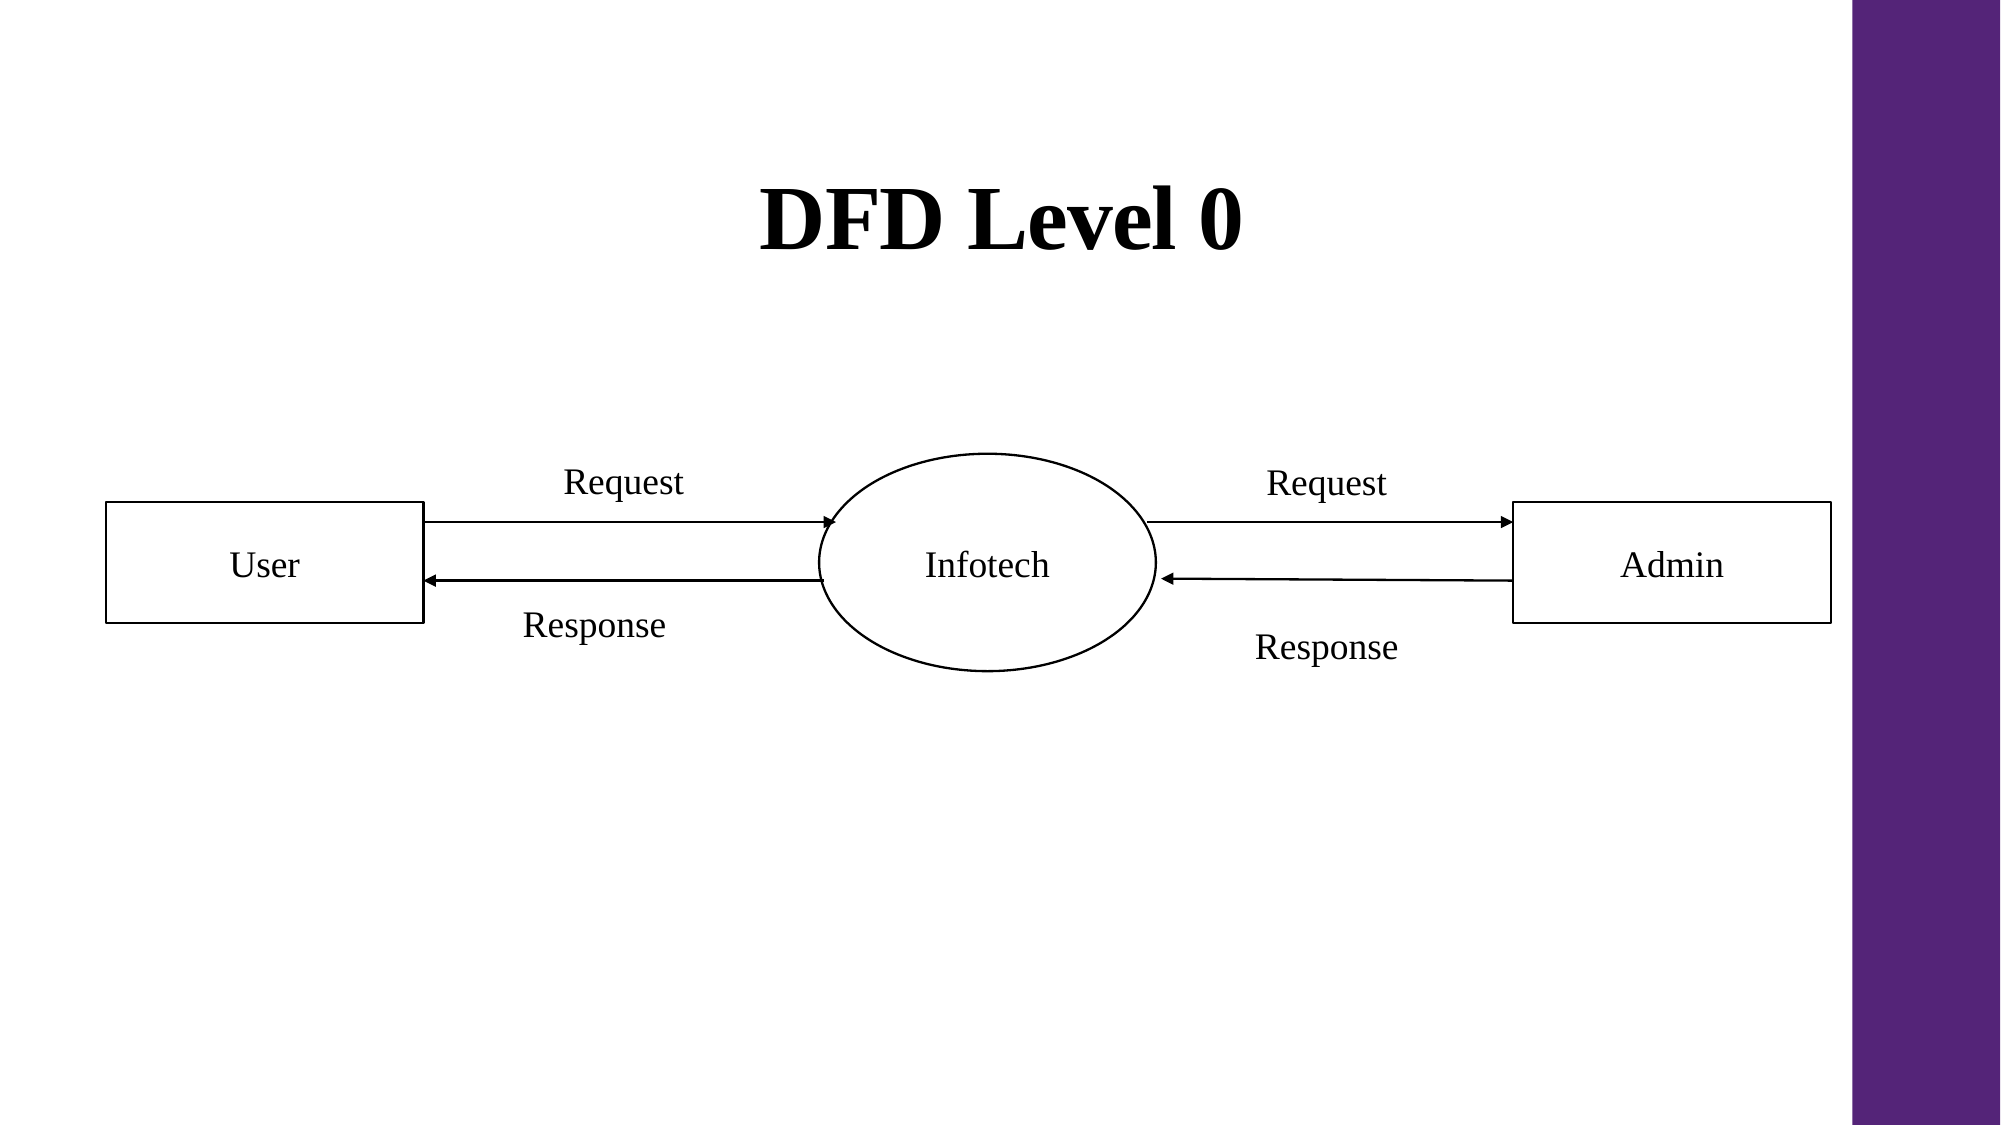

# DFD Level 0
Request
Request
Infotech
User
Admin
Response
Response